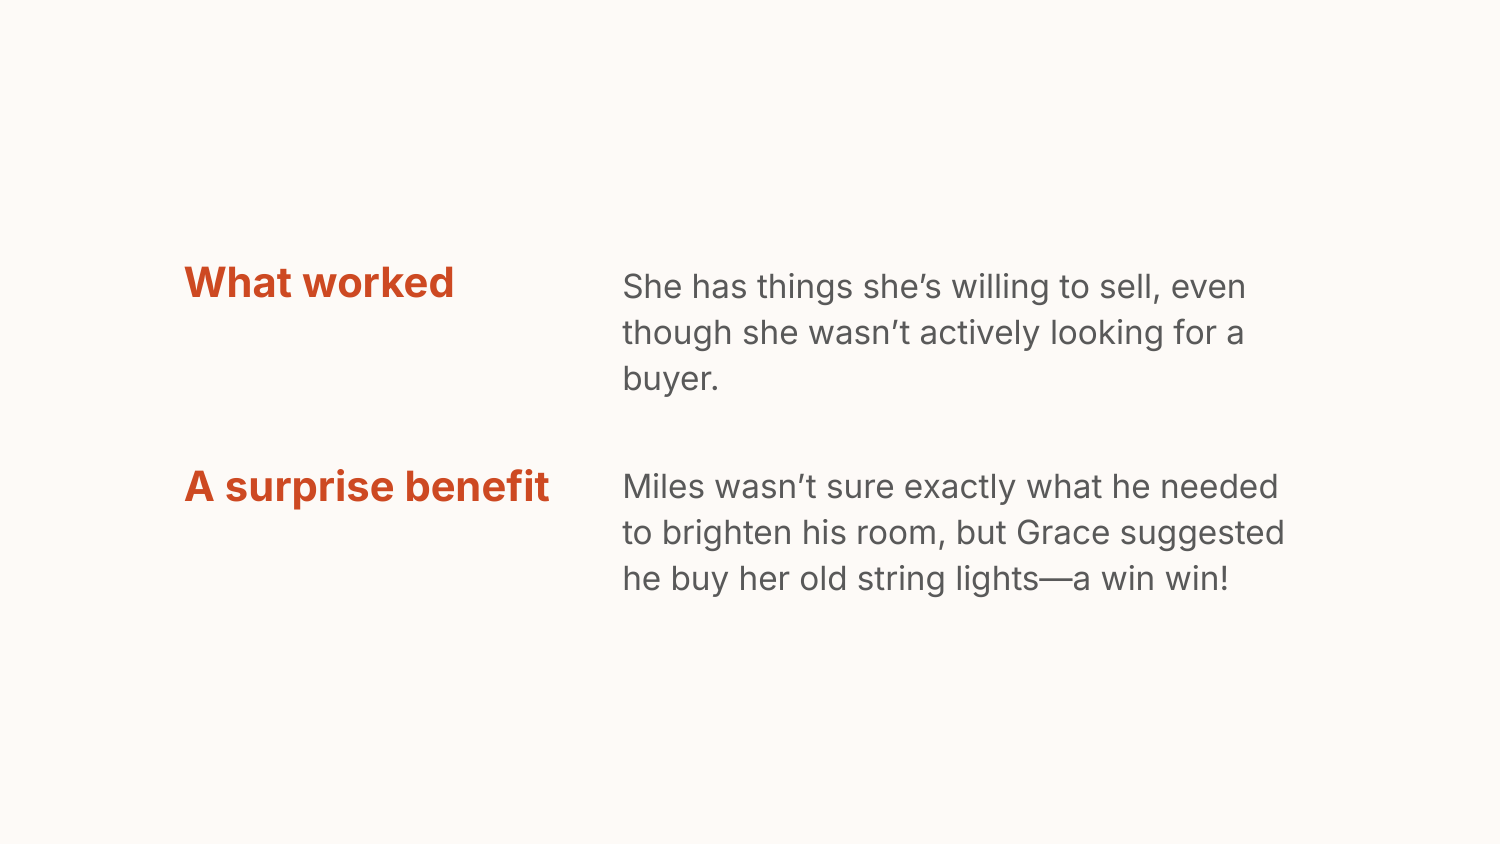

She has things she’s willing to sell, even though she wasn’t actively looking for a buyer.
What worked
A surprise benefit
Miles wasn’t sure exactly what he needed to brighten his room, but Grace suggested he buy her old string lights—a win win!